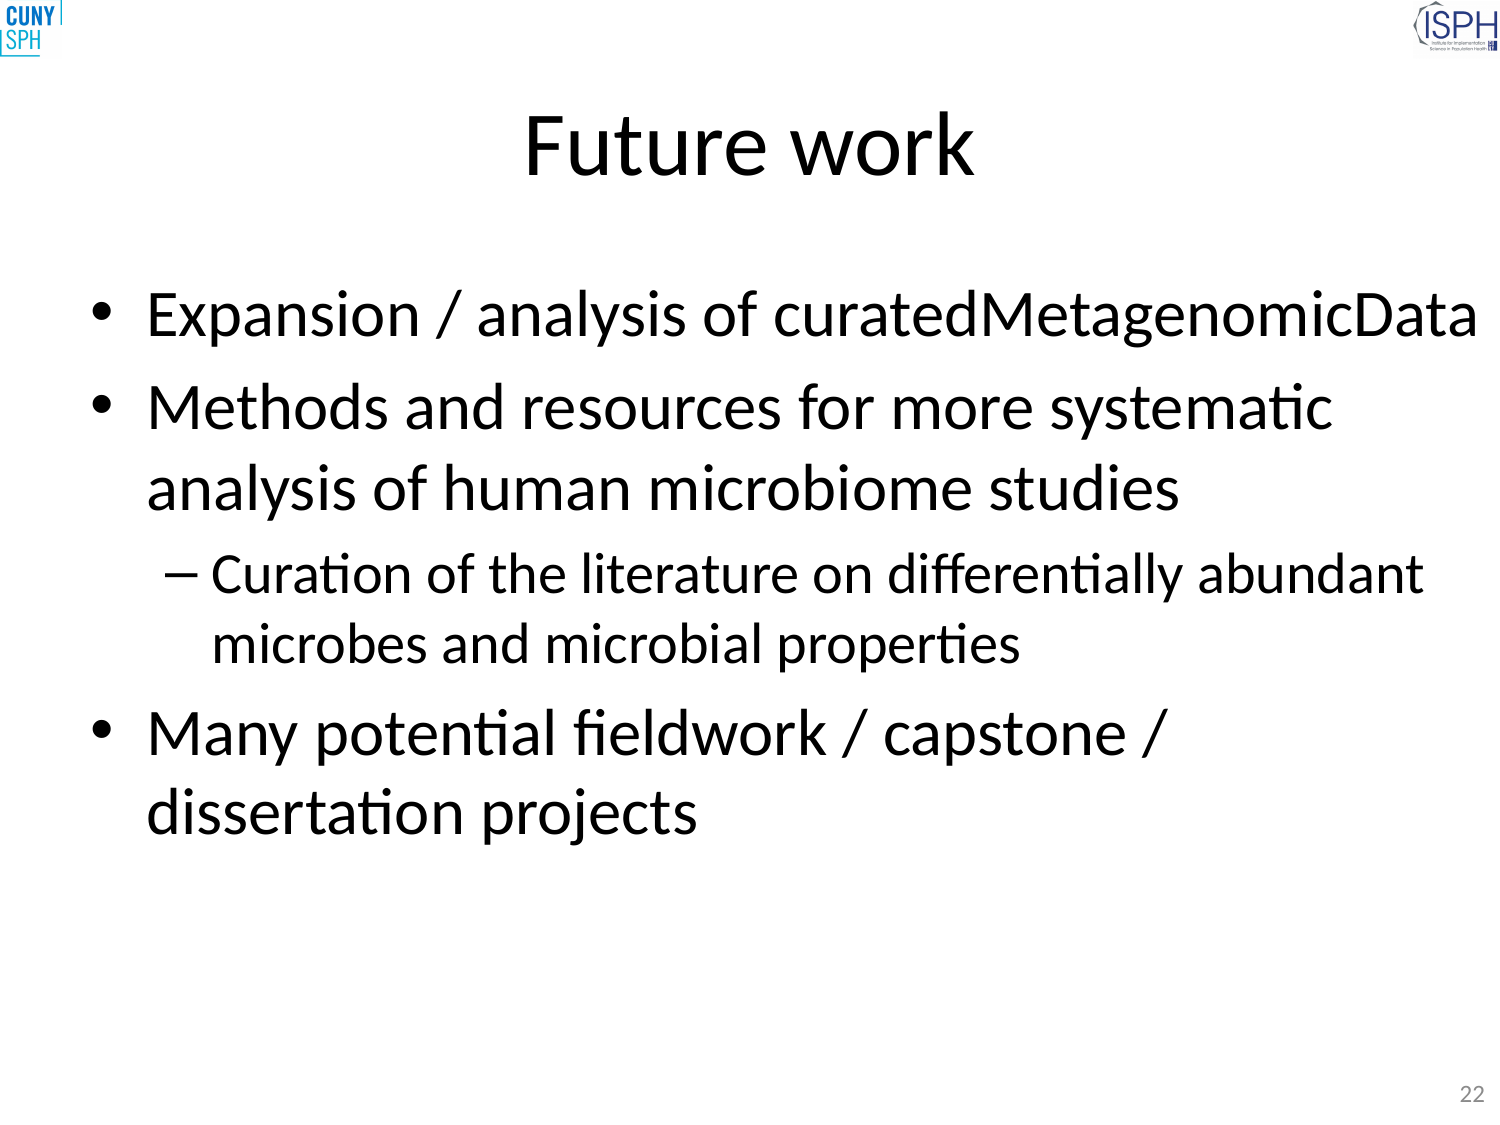

# Future work
Expansion / analysis of curatedMetagenomicData
Methods and resources for more systematic analysis of human microbiome studies
Curation of the literature on differentially abundant microbes and microbial properties
Many potential fieldwork / capstone / dissertation projects
22